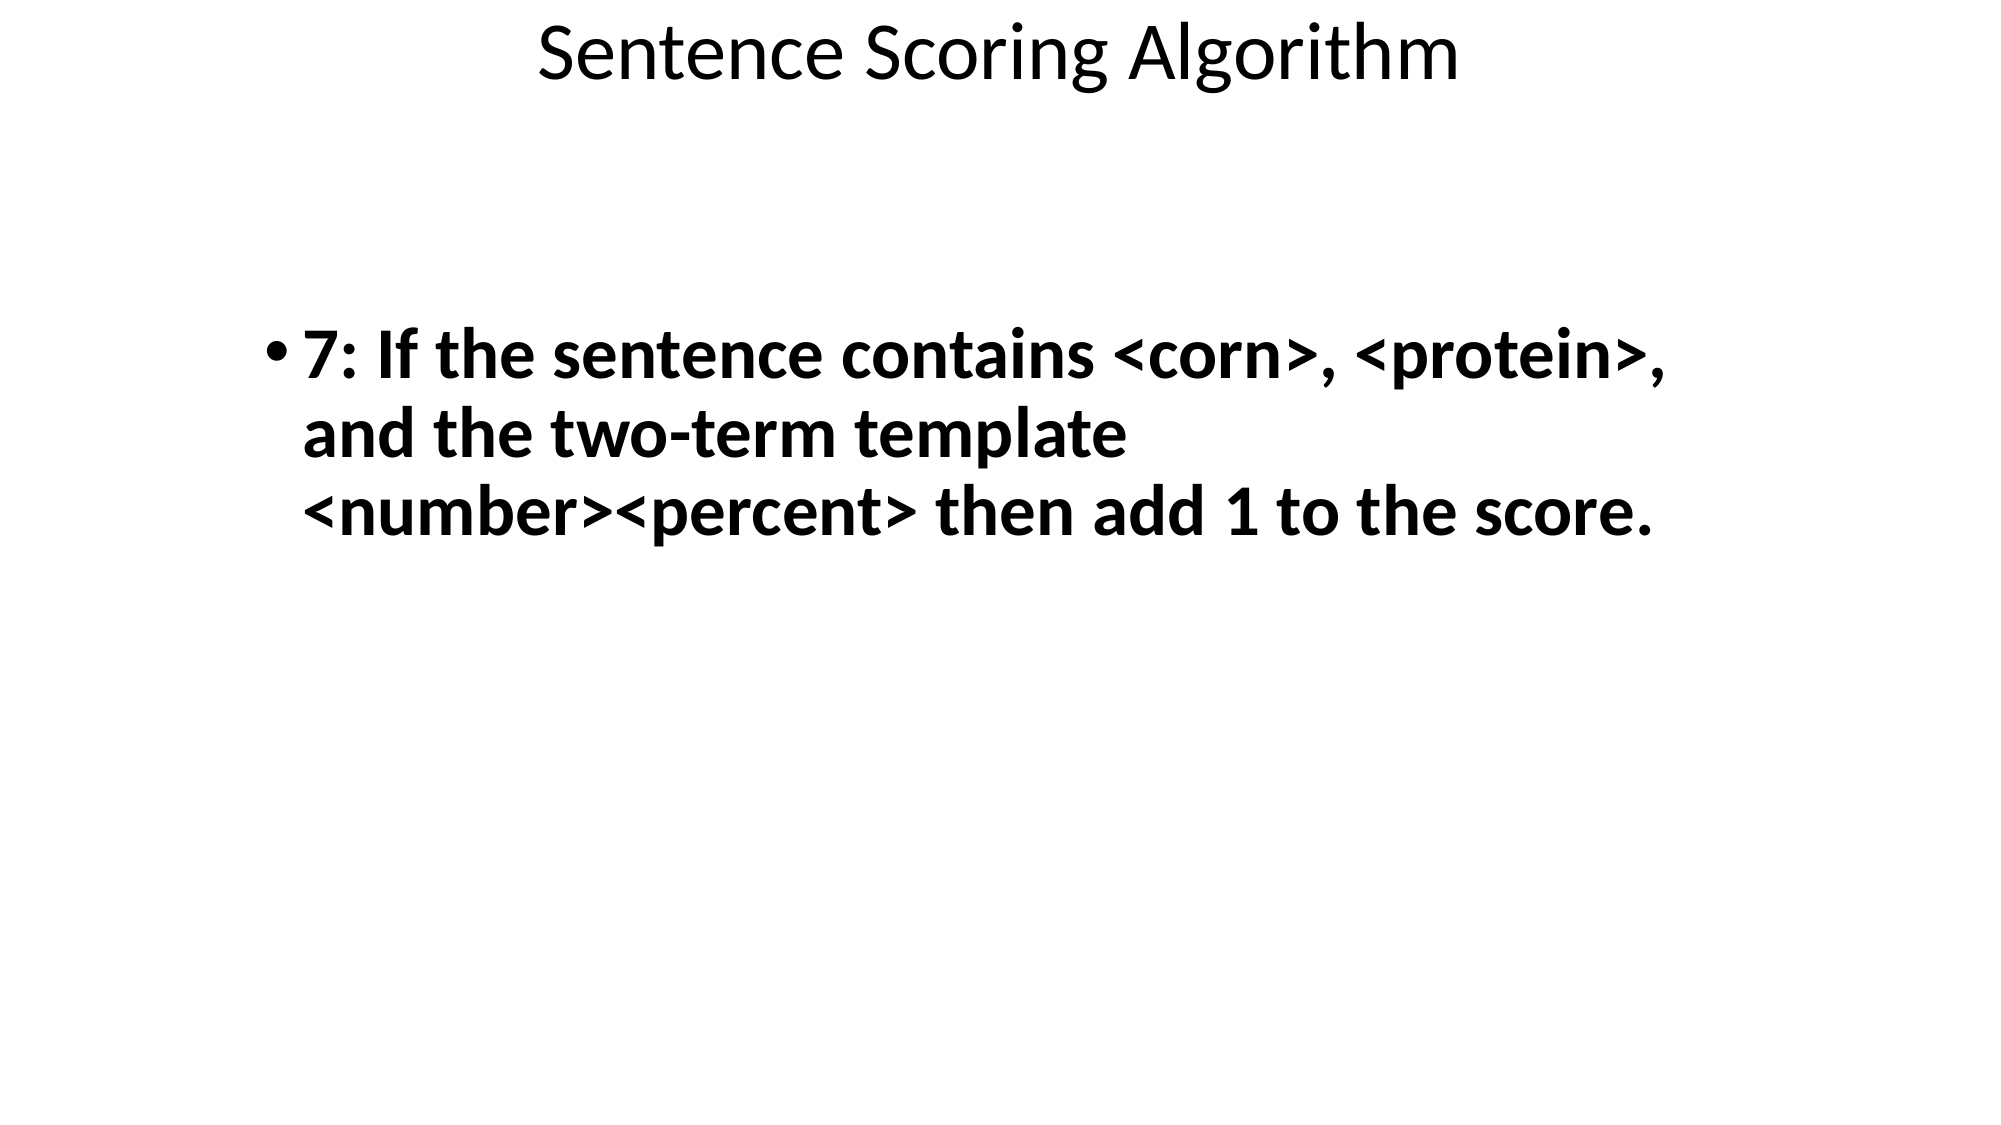

# Sentence Scoring Algorithm

7: If the sentence contains <corn>, <protein>, and the two-term template <number><percent> then add 1 to the score.